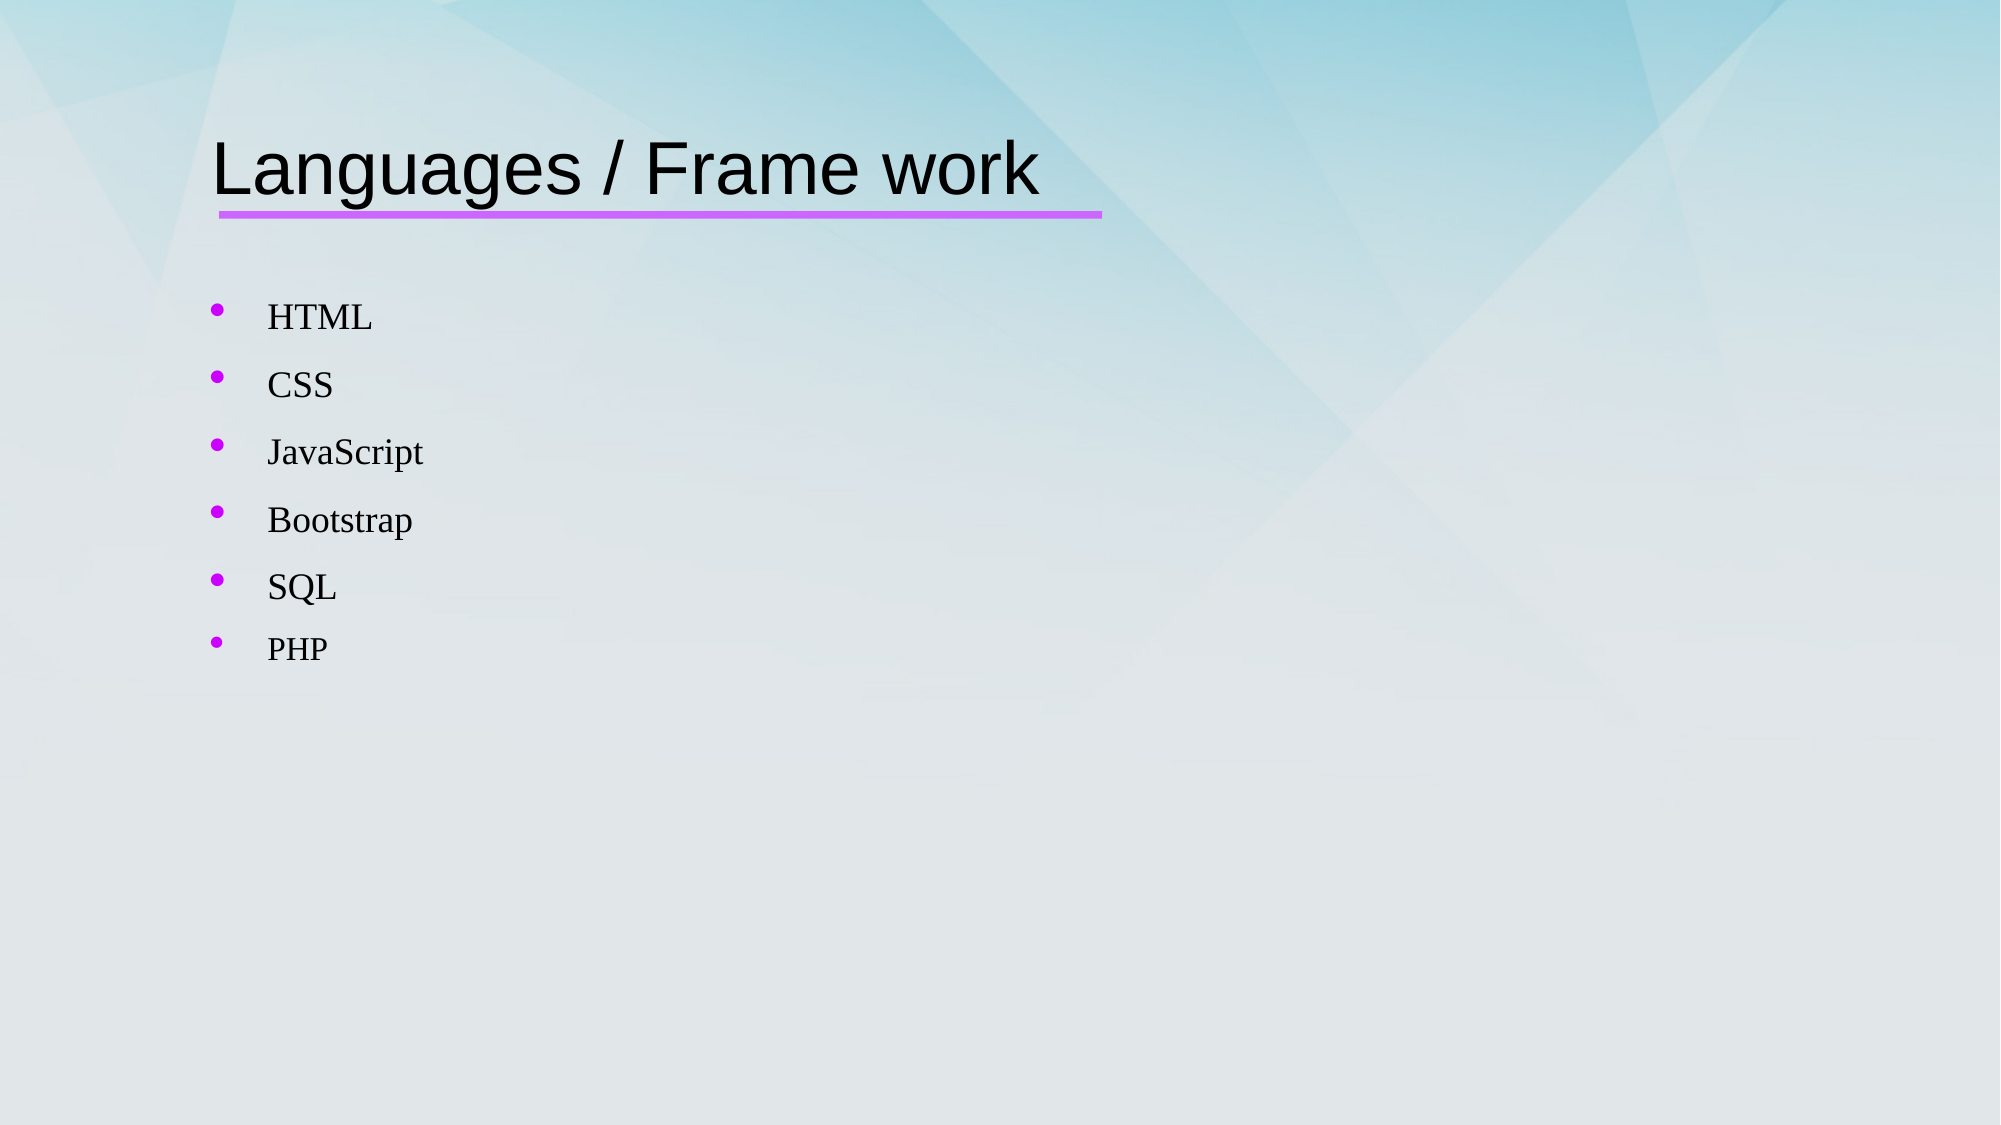

Languages / Frame work

HTML
CSS
JavaScript
Bootstrap
SQL
PHP